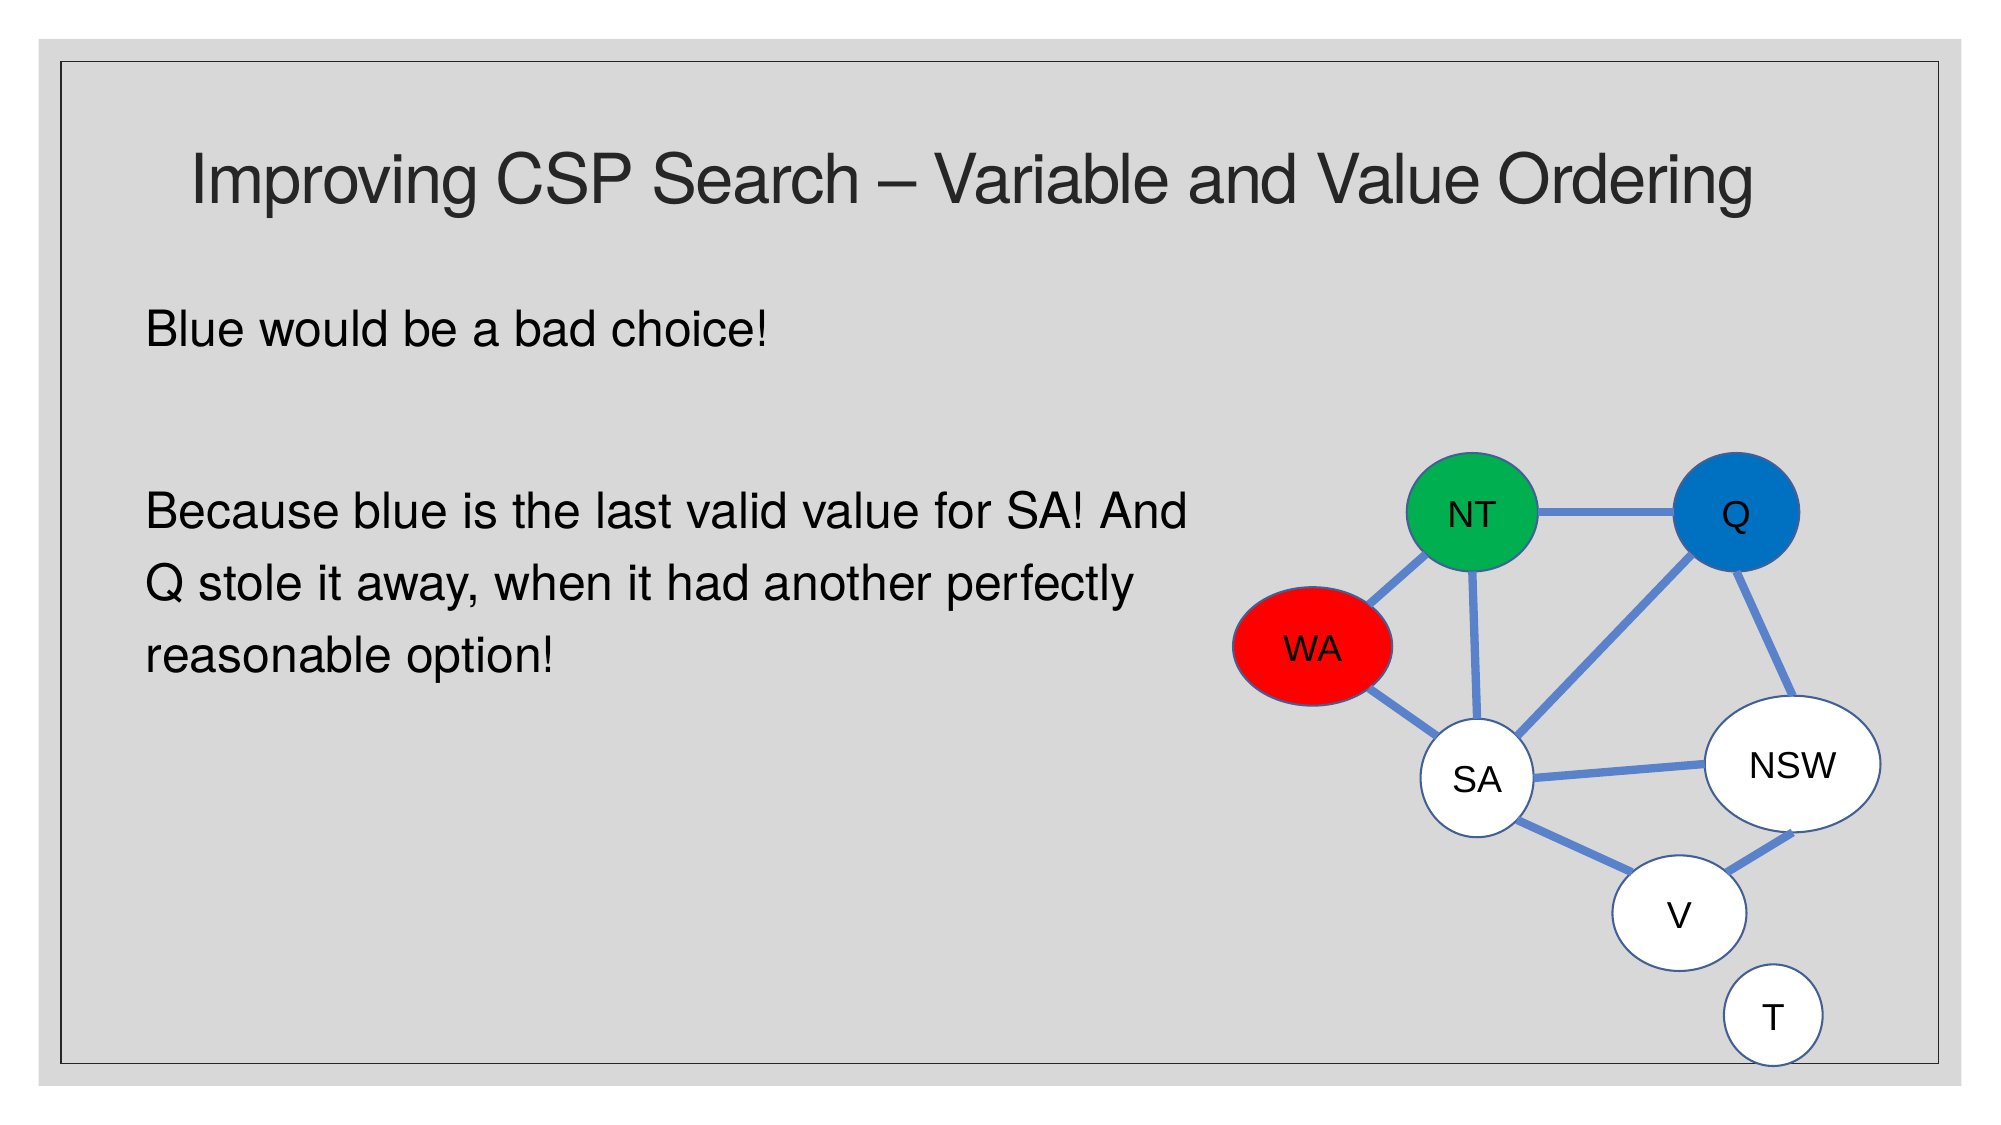

# Improving CSP Search – Variable and Value Ordering
Blue would be a bad choice!

Because blue is the last valid value for SA! And Q stole it away, when it had another perfectly reasonable option!

NT
Q
WA
NSW
SA
V
T